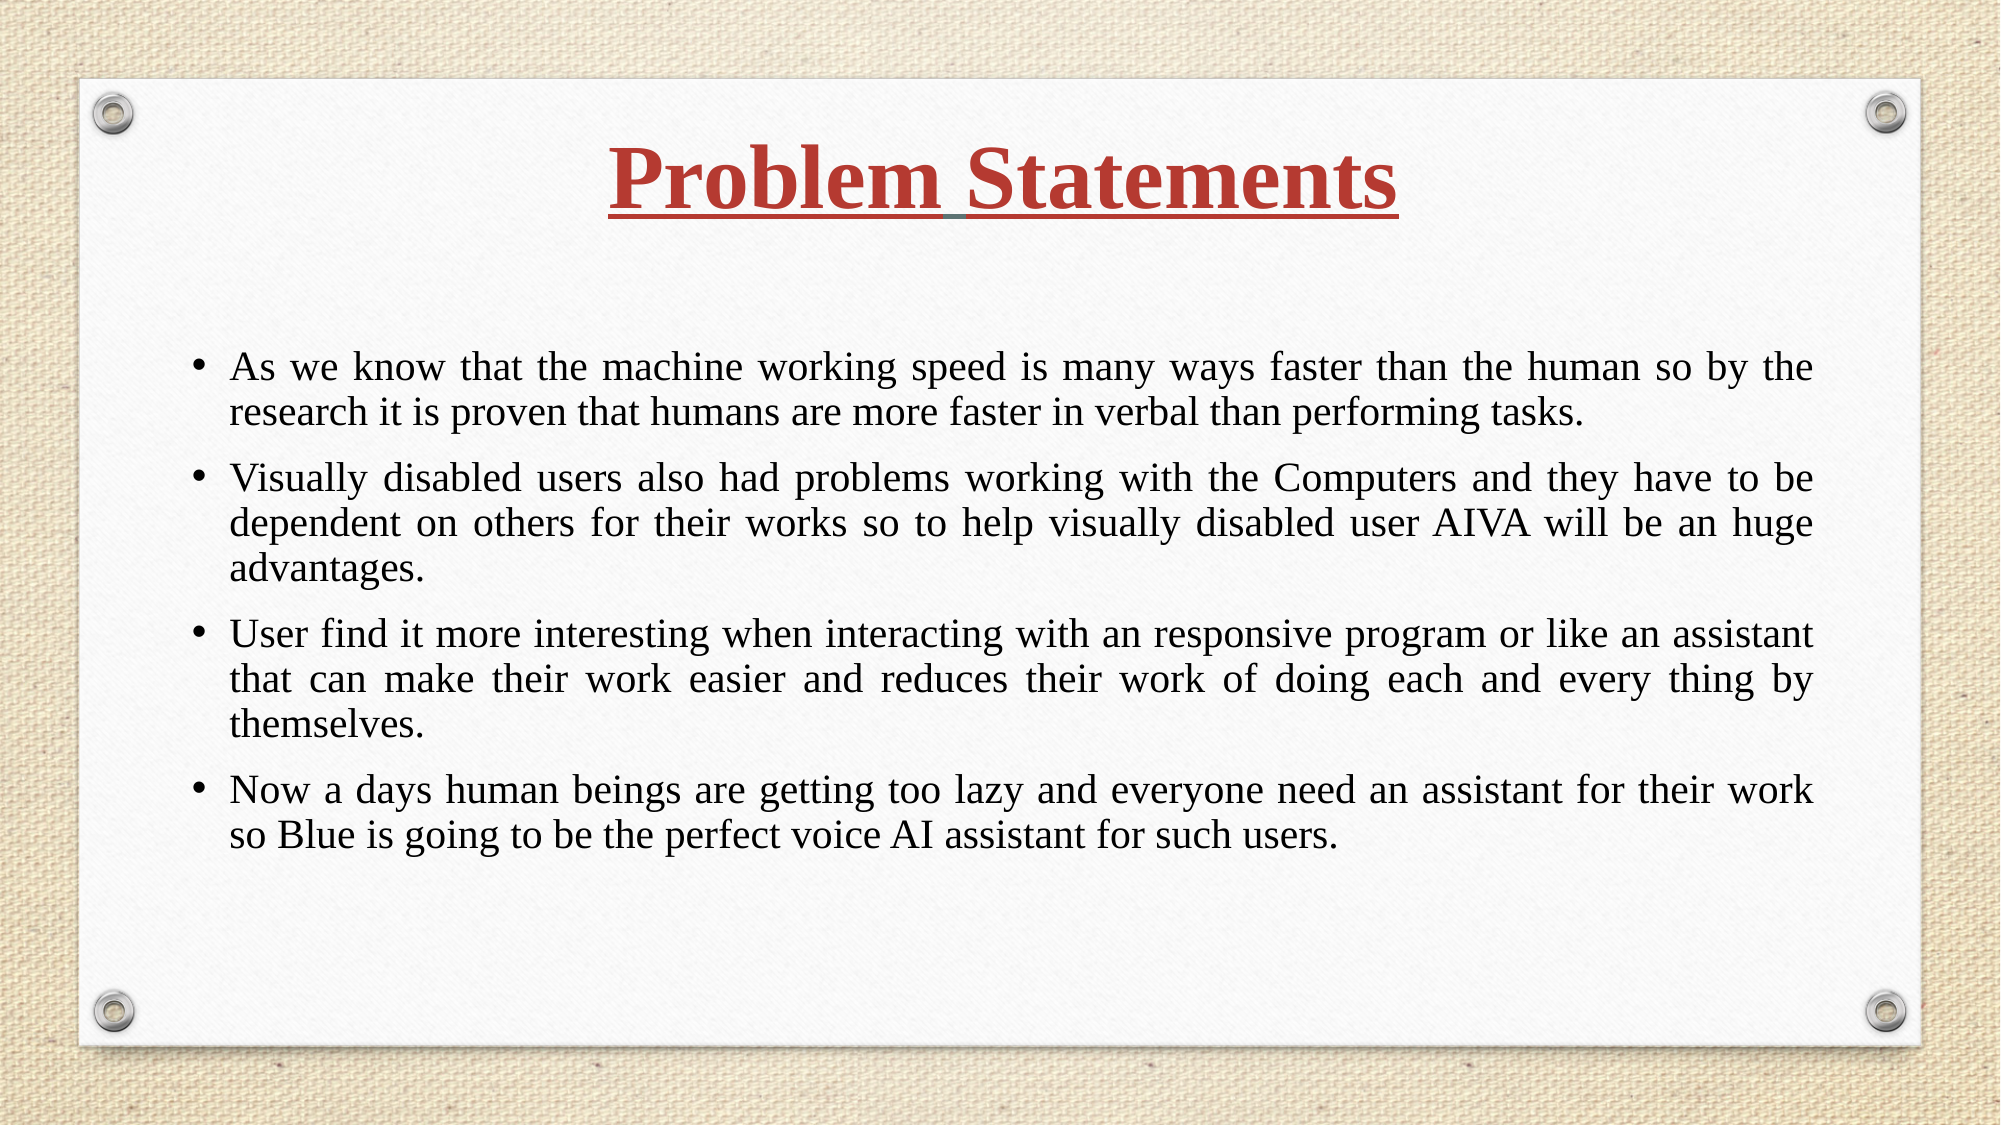

Problem Statements

As we know that the machine working speed is many ways faster than the human so by the research it is proven that humans are more faster in verbal than performing tasks.
Visually disabled users also had problems working with the Computers and they have to be dependent on others for their works so to help visually disabled user AIVA will be an huge advantages.
User find it more interesting when interacting with an responsive program or like an assistant that can make their work easier and reduces their work of doing each and every thing by themselves.
Now a days human beings are getting too lazy and everyone need an assistant for their work so Blue is going to be the perfect voice AI assistant for such users.